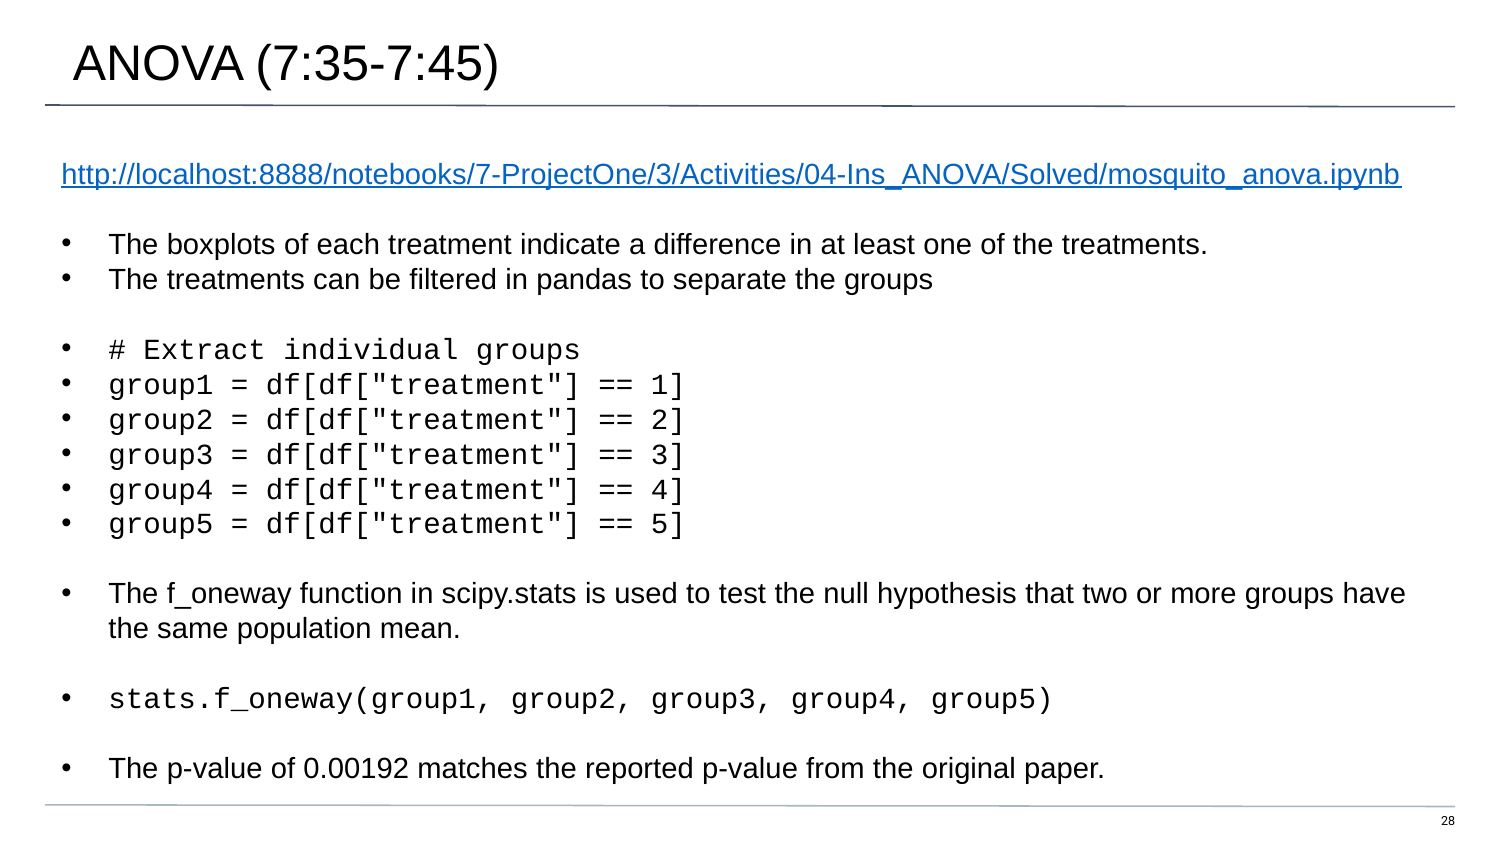

# ANOVA (7:35-7:45)
http://localhost:8888/notebooks/7-ProjectOne/3/Activities/04-Ins_ANOVA/Solved/mosquito_anova.ipynb

The boxplots of each treatment indicate a difference in at least one of the treatments.
The treatments can be filtered in pandas to separate the groups

# Extract individual groups
group1 = df[df["treatment"] == 1]
group2 = df[df["treatment"] == 2]
group3 = df[df["treatment"] == 3]
group4 = df[df["treatment"] == 4]
group5 = df[df["treatment"] == 5]

The f_oneway function in scipy.stats is used to test the null hypothesis that two or more groups have the same population mean.

stats.f_oneway(group1, group2, group3, group4, group5)

The p-value of 0.00192 matches the reported p-value from the original paper.